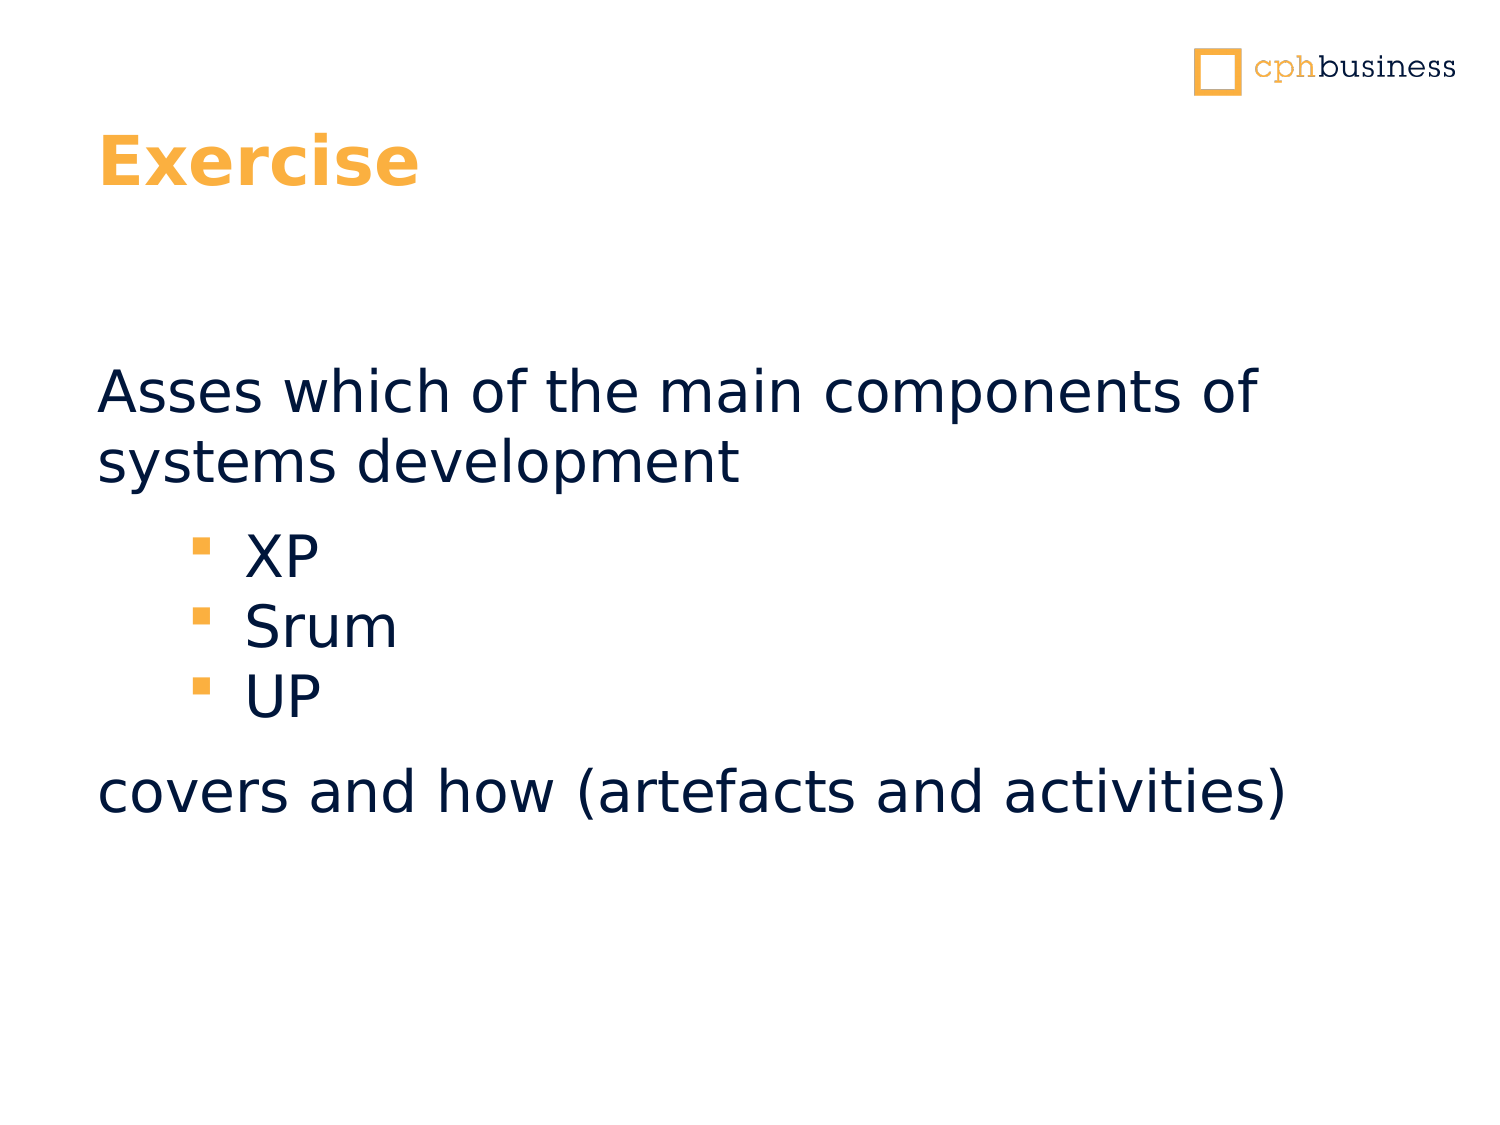

Exercise
Asses which of the main components of systems development
XP
Srum
UP
covers and how (artefacts and activities)